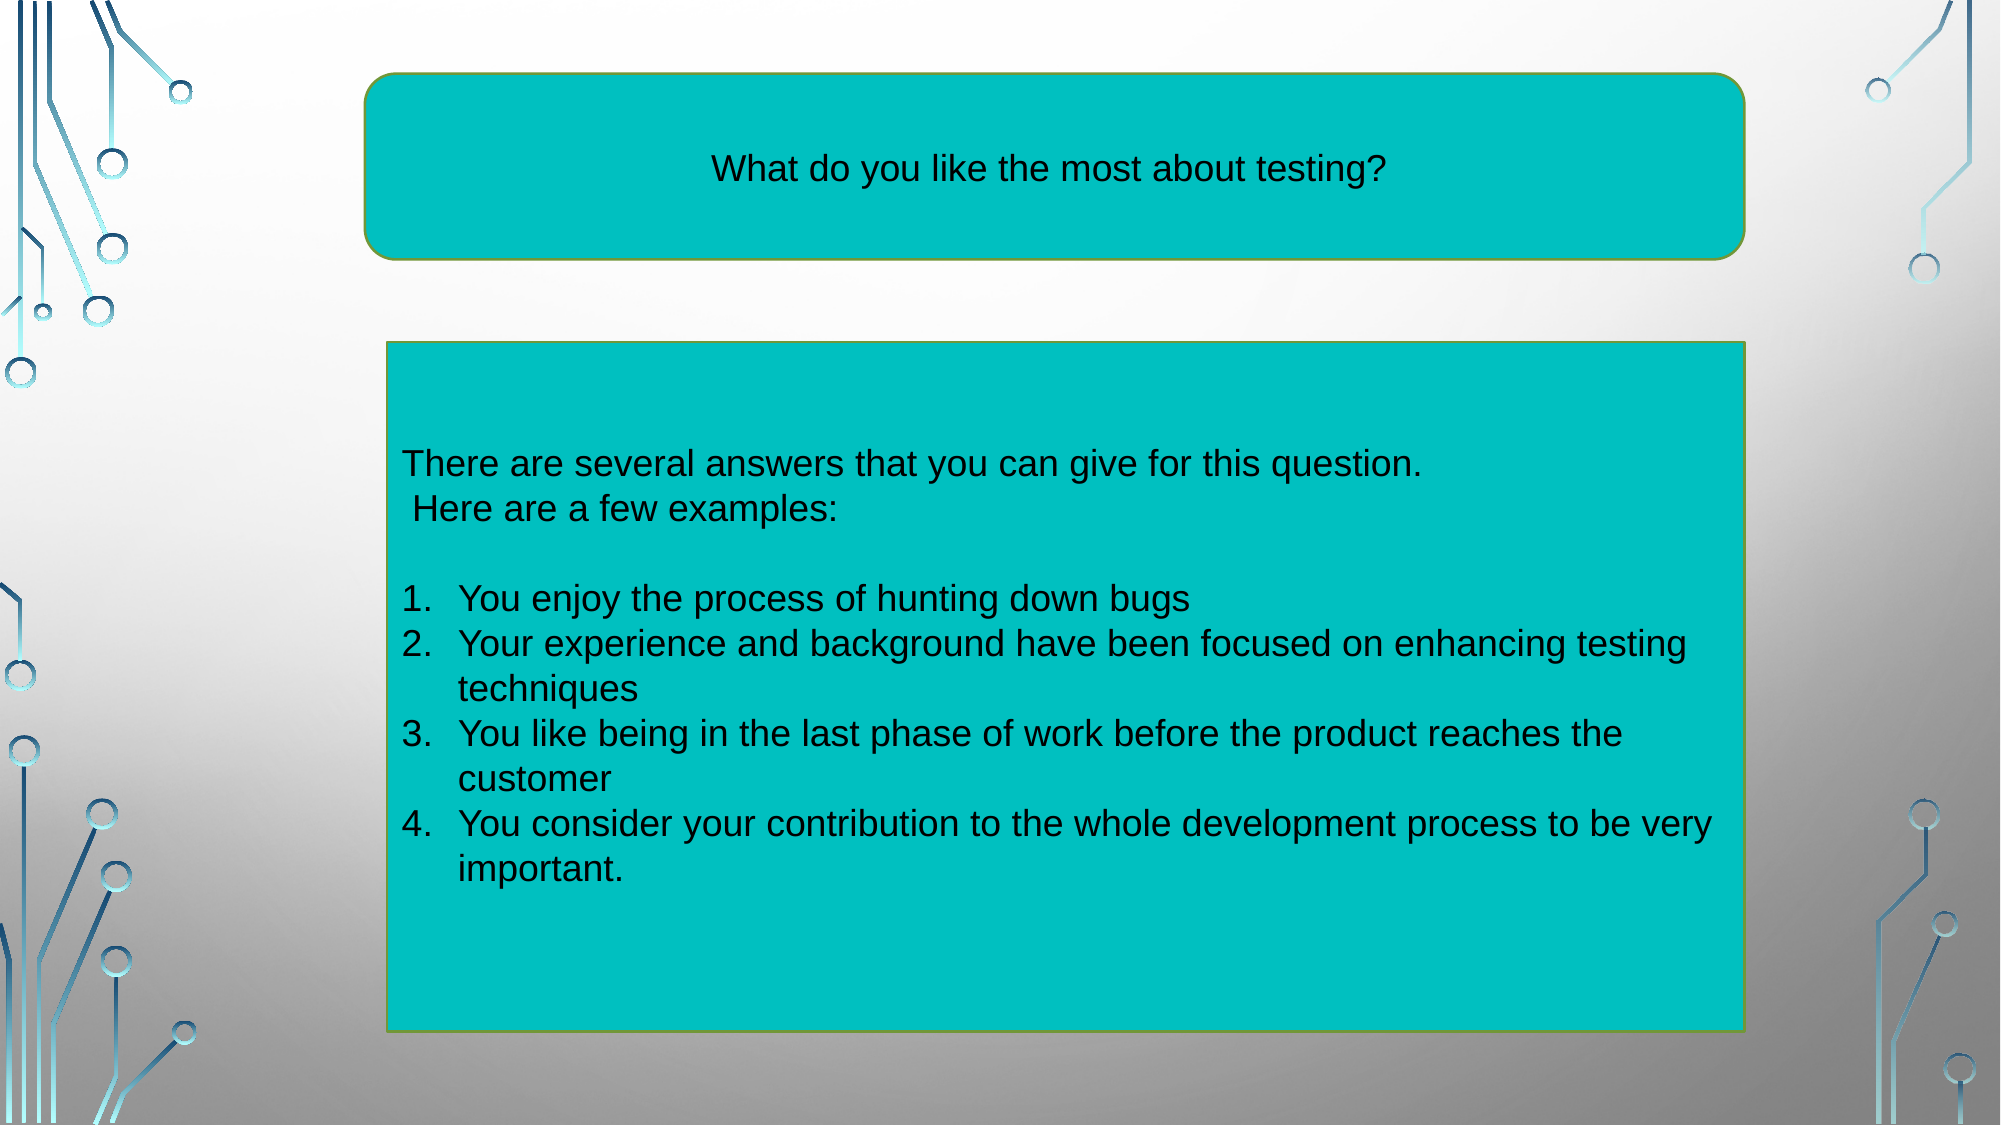

What do you like the most about testing?
There are several answers that you can give for this question.
 Here are a few examples:

You enjoy the process of hunting down bugs
Your experience and background have been focused on enhancing testing techniques
You like being in the last phase of work before the product reaches the customer
You consider your contribution to the whole development process to be very important.